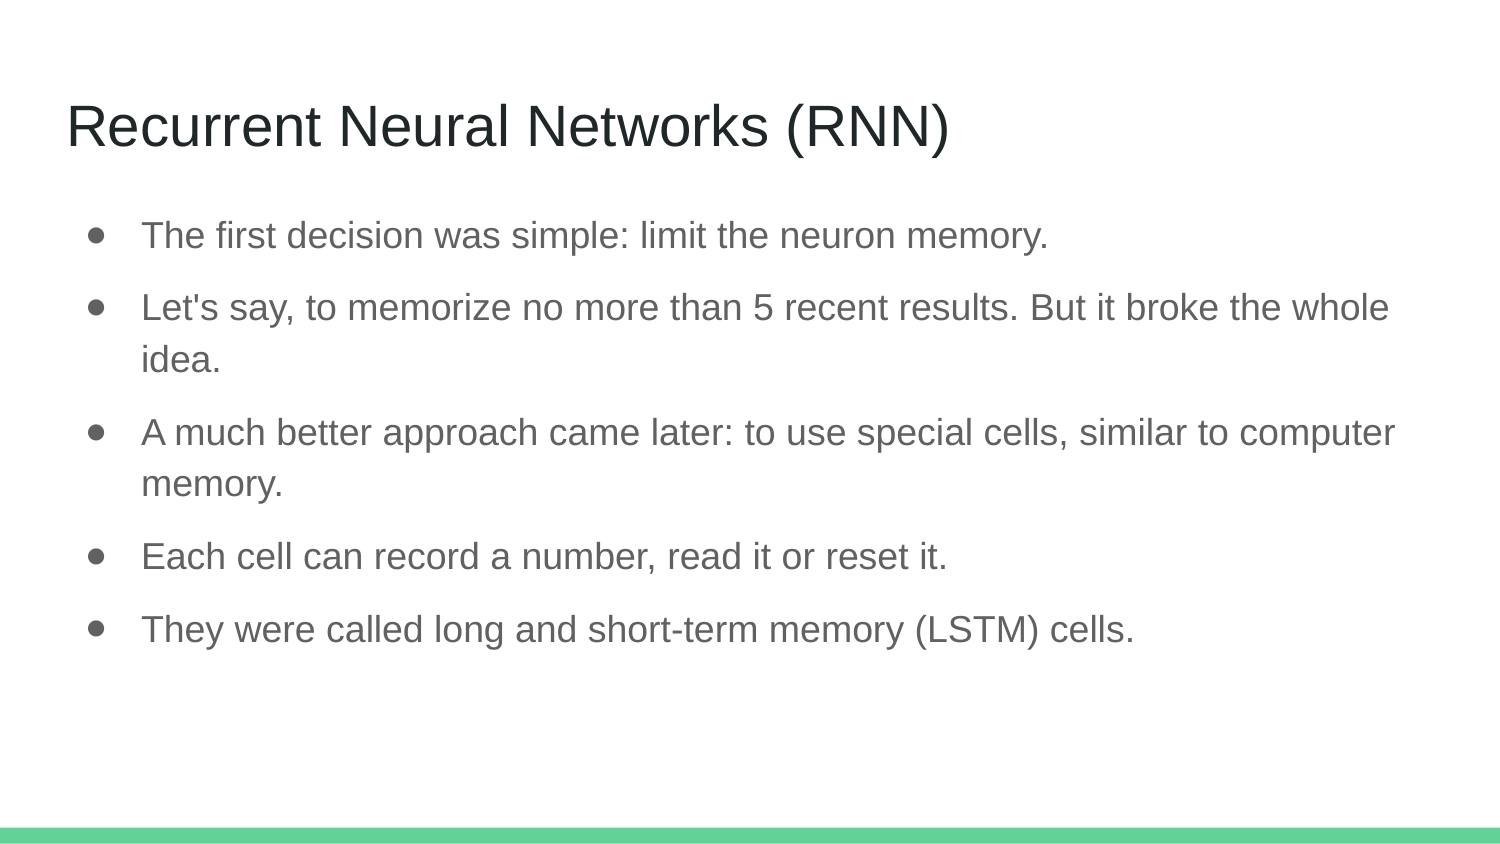

# Recurrent Neural Networks (RNN)
The first decision was simple: limit the neuron memory.
Let's say, to memorize no more than 5 recent results. But it broke the whole idea.
A much better approach came later: to use special cells, similar to computer memory.
Each cell can record a number, read it or reset it.
They were called long and short-term memory (LSTM) cells.